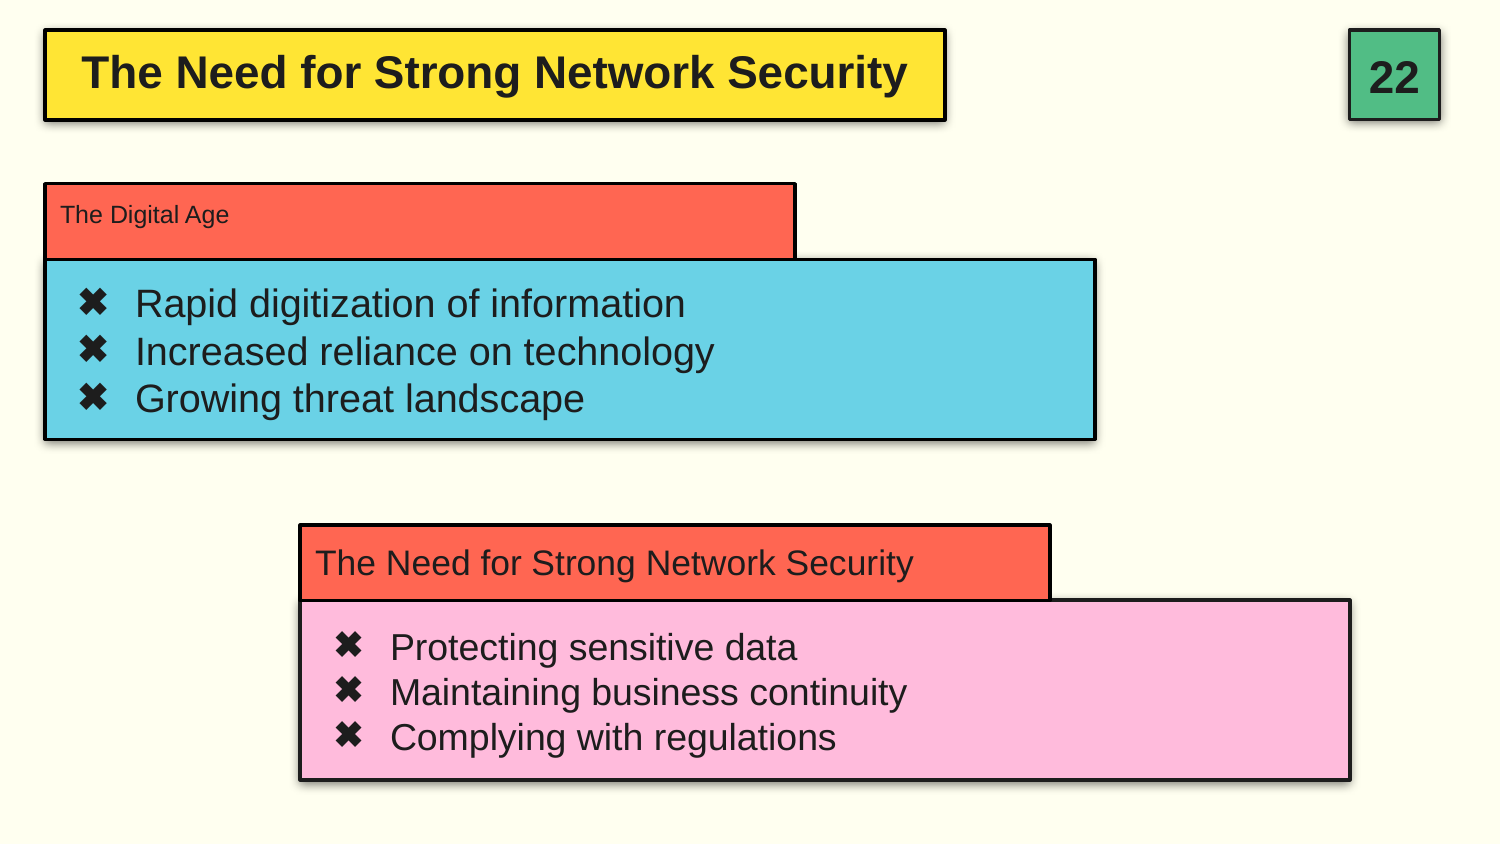

# The Need for Strong Network Security
The Digital Age
Rapid digitization of information
Increased reliance on technology
Growing threat landscape
The Need for Strong Network Security
Protecting sensitive data
Maintaining business continuity
Complying with regulations